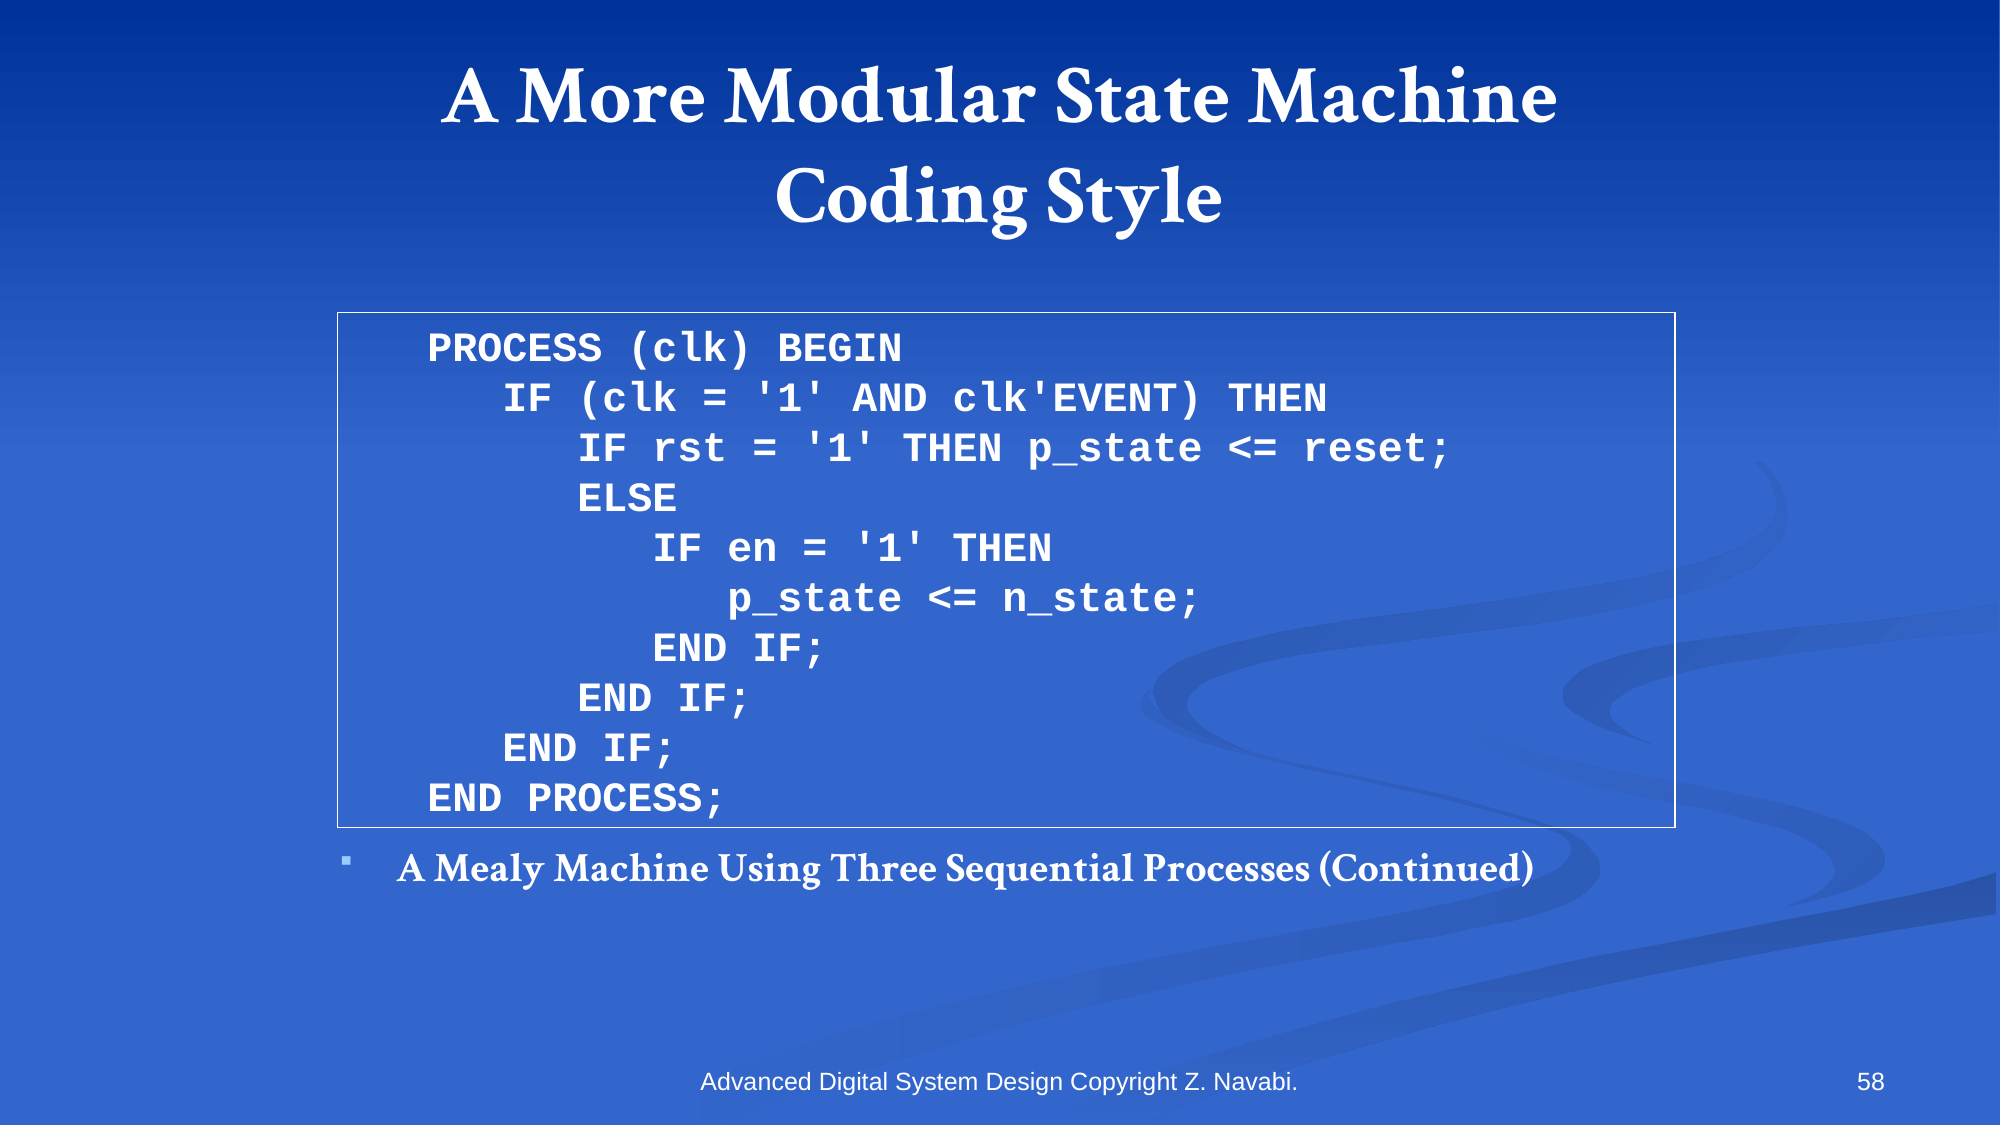

# A More Modular State Machine Coding Style
   PROCESS (clk) BEGIN
      IF (clk = '1' AND clk'EVENT) THEN
         IF rst = '1' THEN p_state <= reset;
         ELSE
            IF en = '1' THEN
               p_state <= n_state;
            END IF;
         END IF;
      END IF;
   END PROCESS;
A Mealy Machine Using Three Sequential Processes (Continued)
Advanced Digital System Design Copyright Z. Navabi.
58